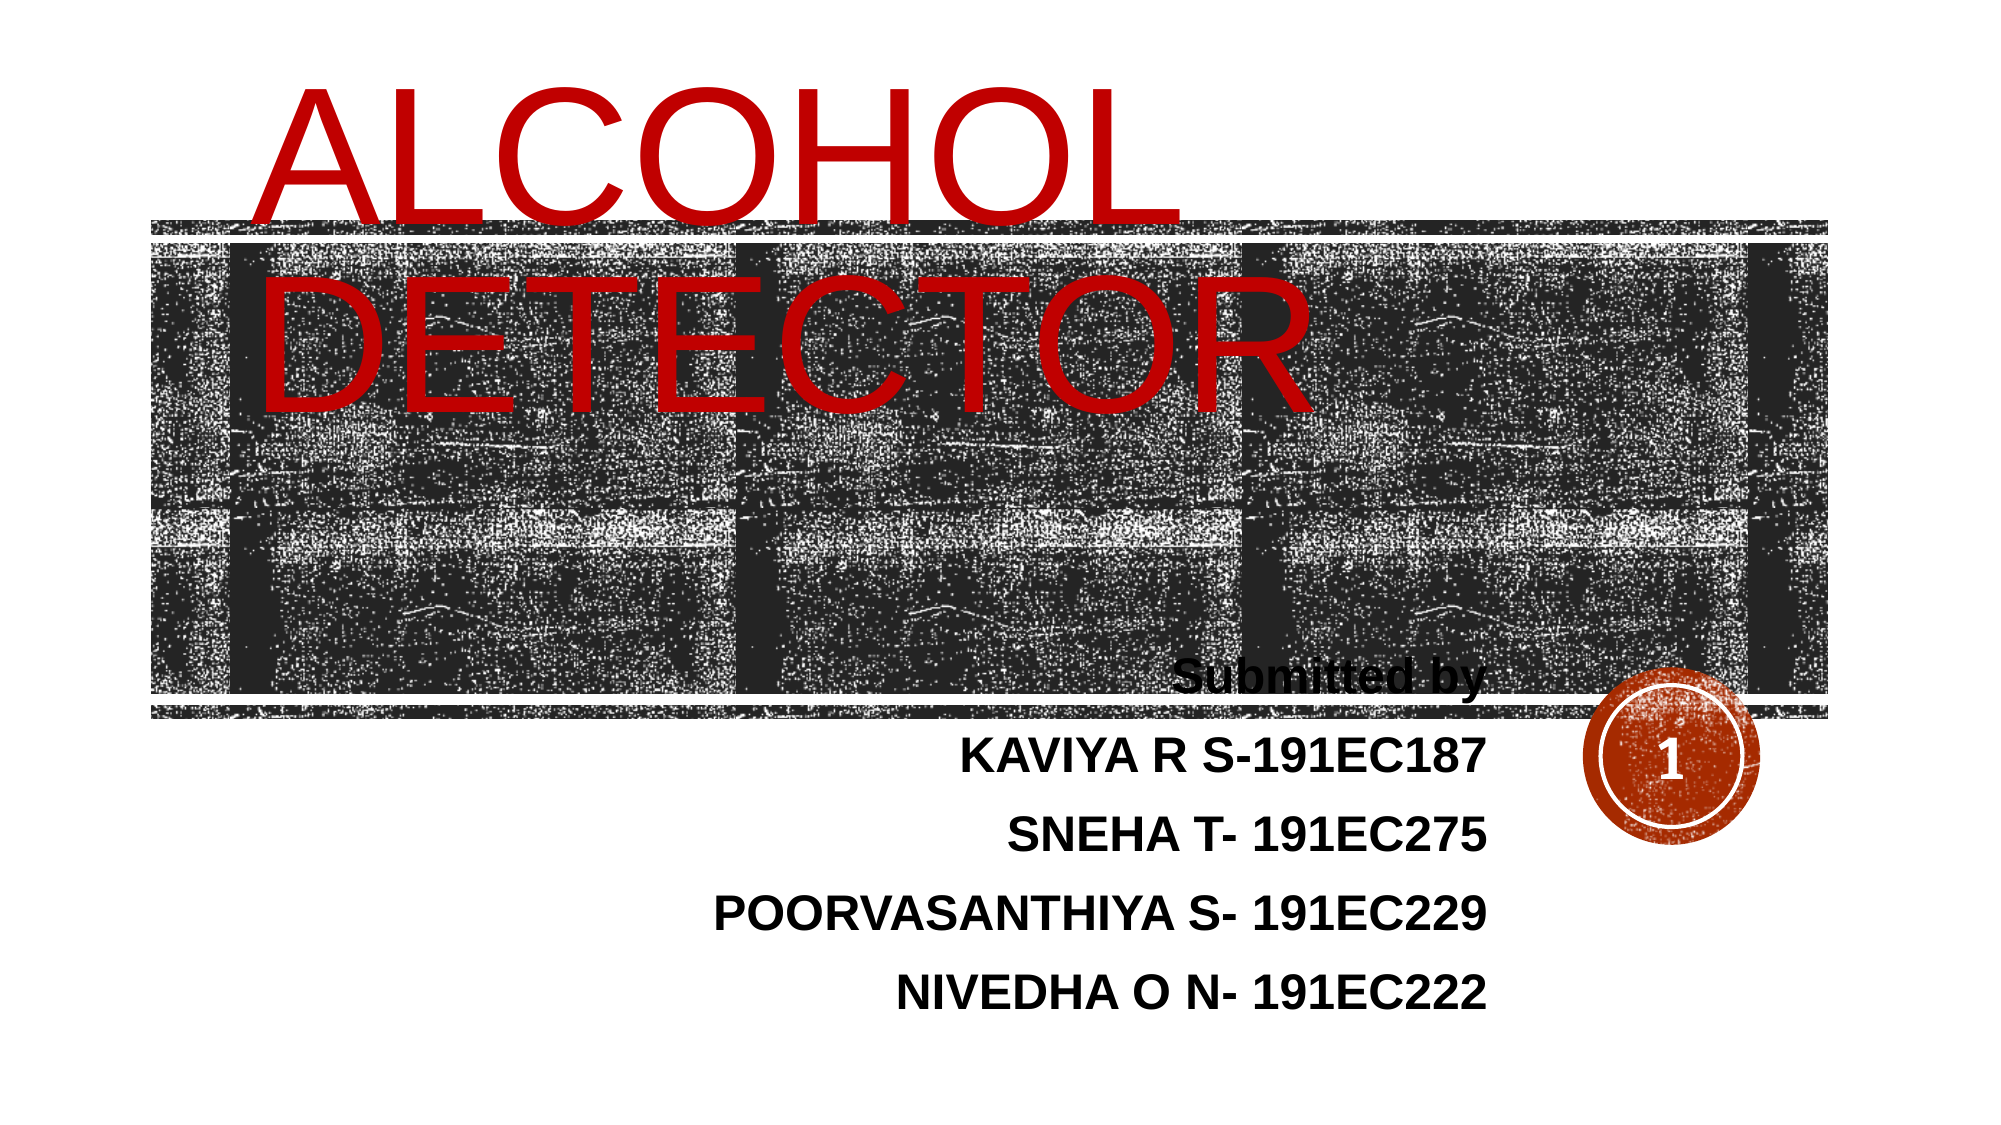

# ALCOHOL DETECTOR
Submitted by
KAVIYA R S-191EC187
SNEHA T- 191EC275
POORVASANTHIYA S- 191EC229
NIVEDHA O N- 191EC222
1